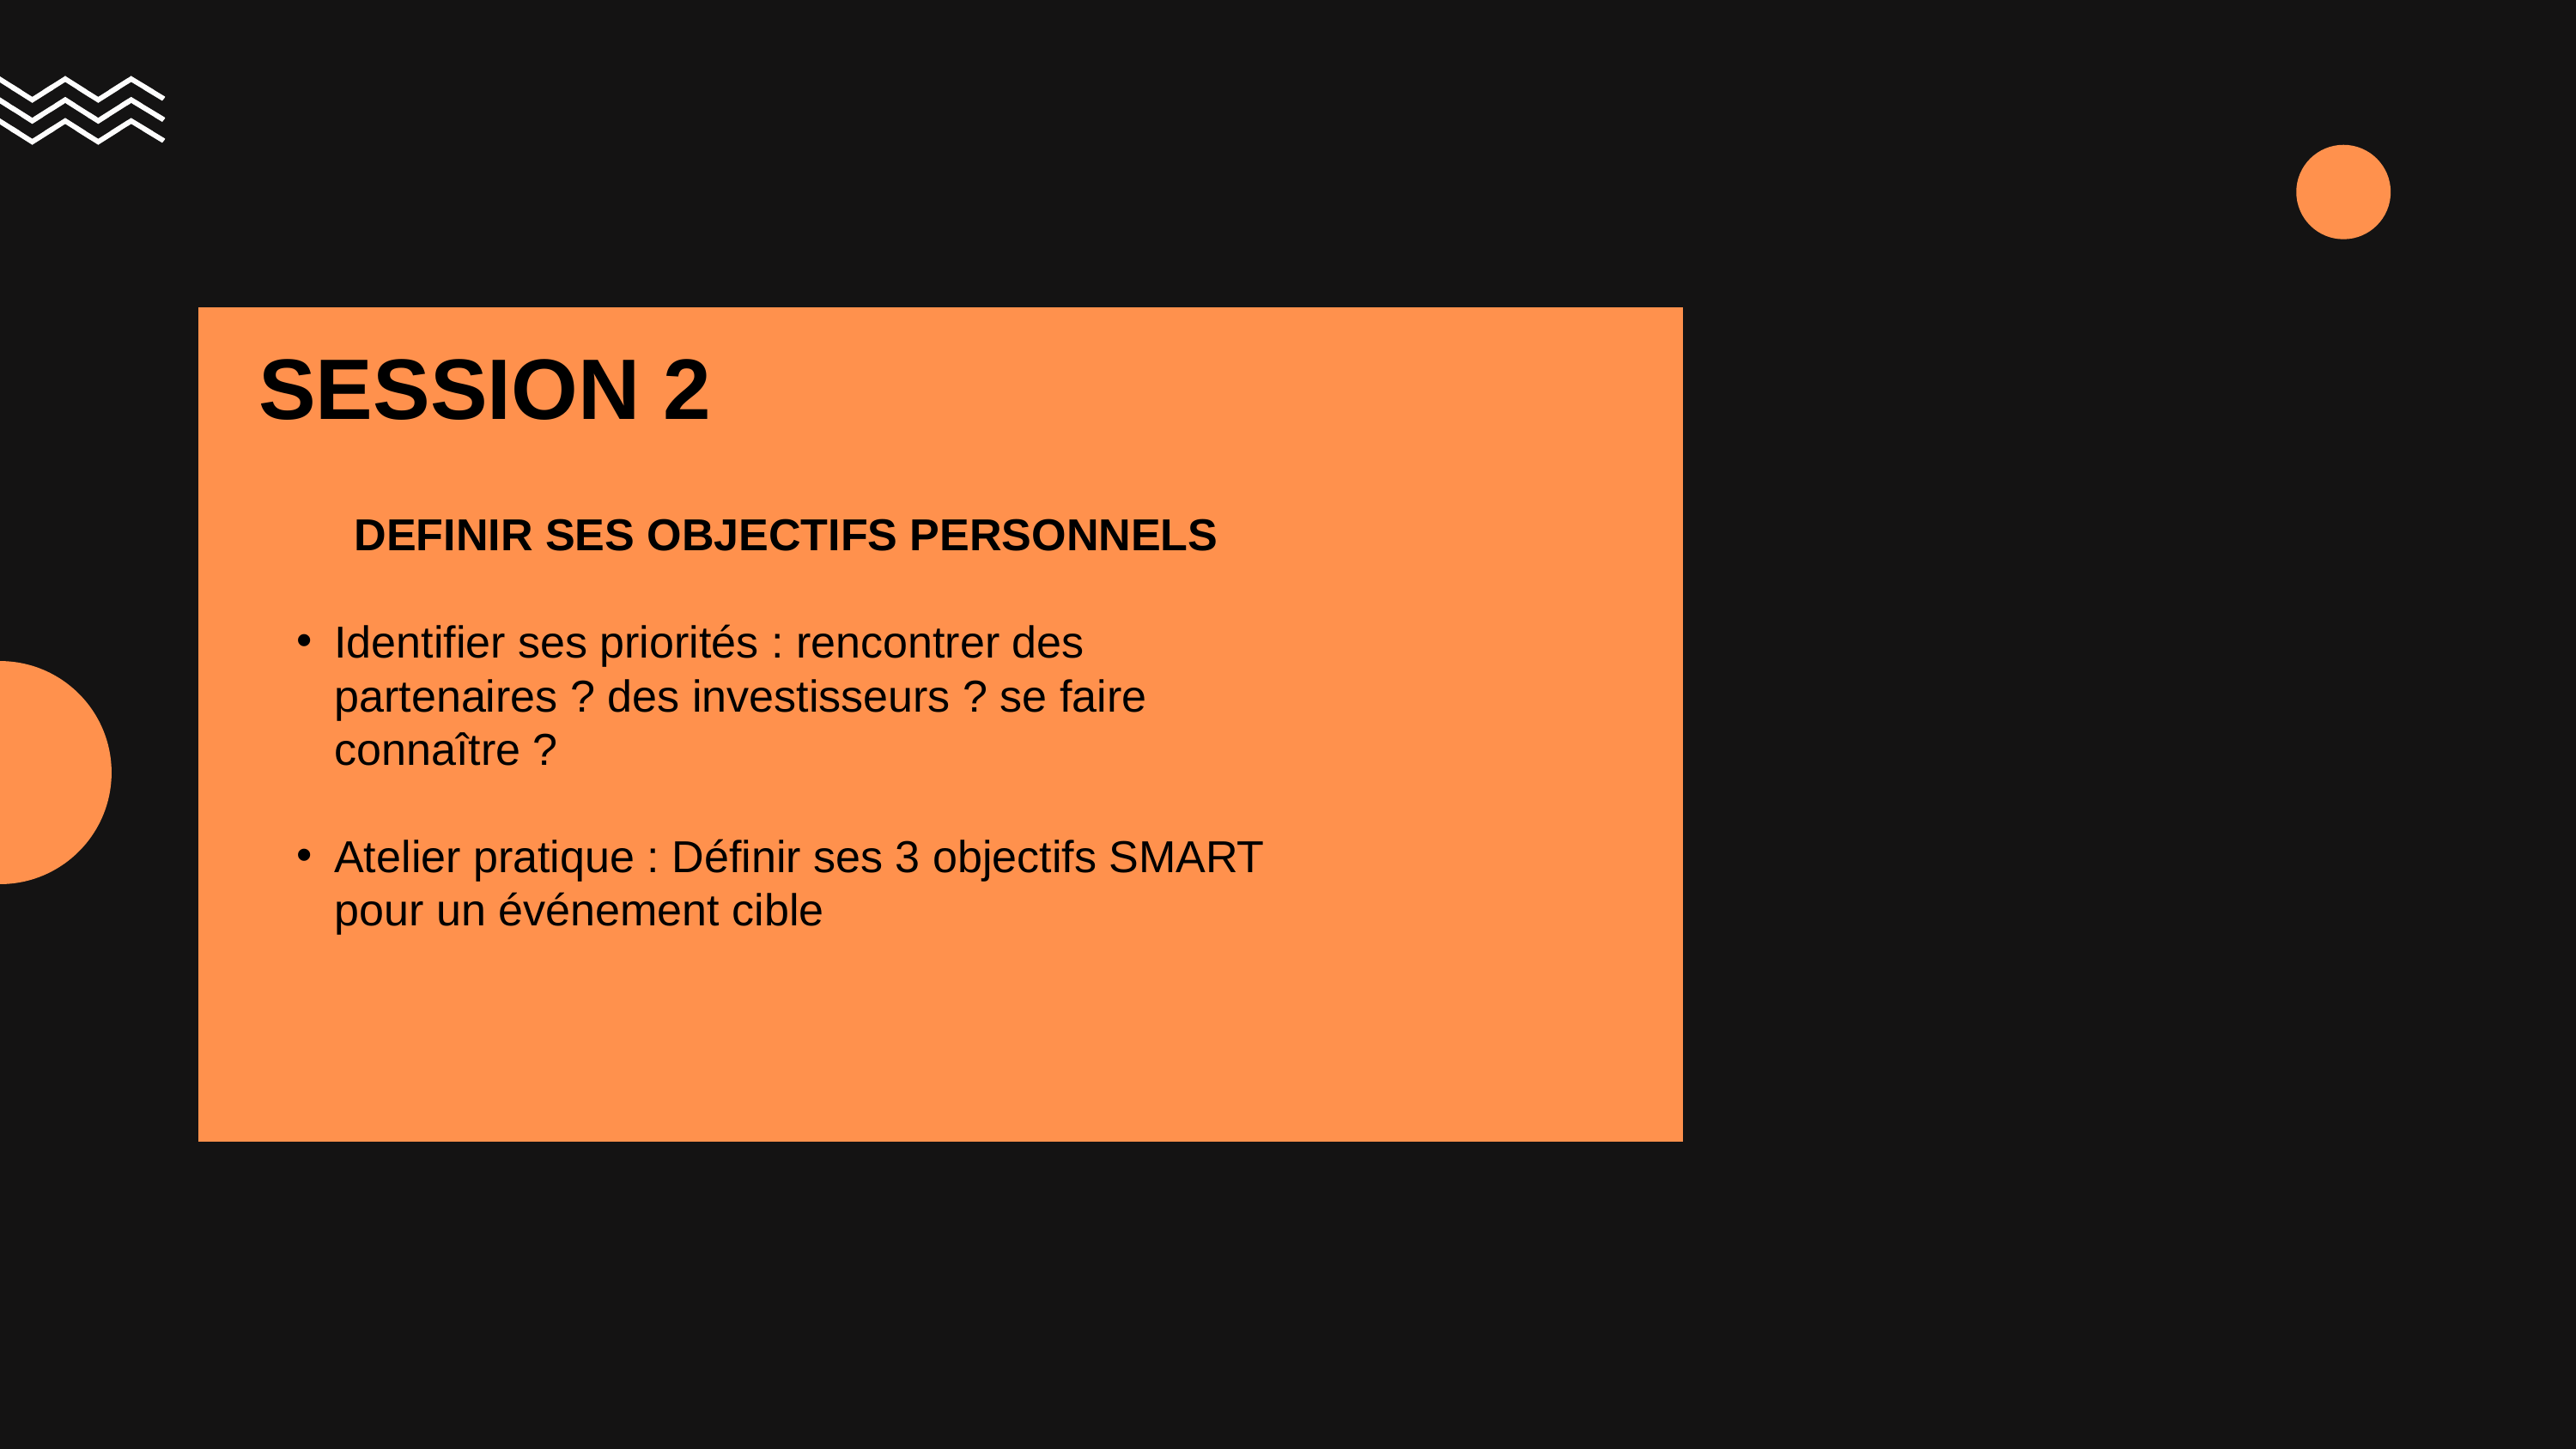

SESSION 2
DEFINIR SES OBJECTIFS PERSONNELS

Identifier ses priorités : rencontrer des partenaires ? des investisseurs ? se faire connaître ?

Atelier pratique : Définir ses 3 objectifs SMART pour un événement cible